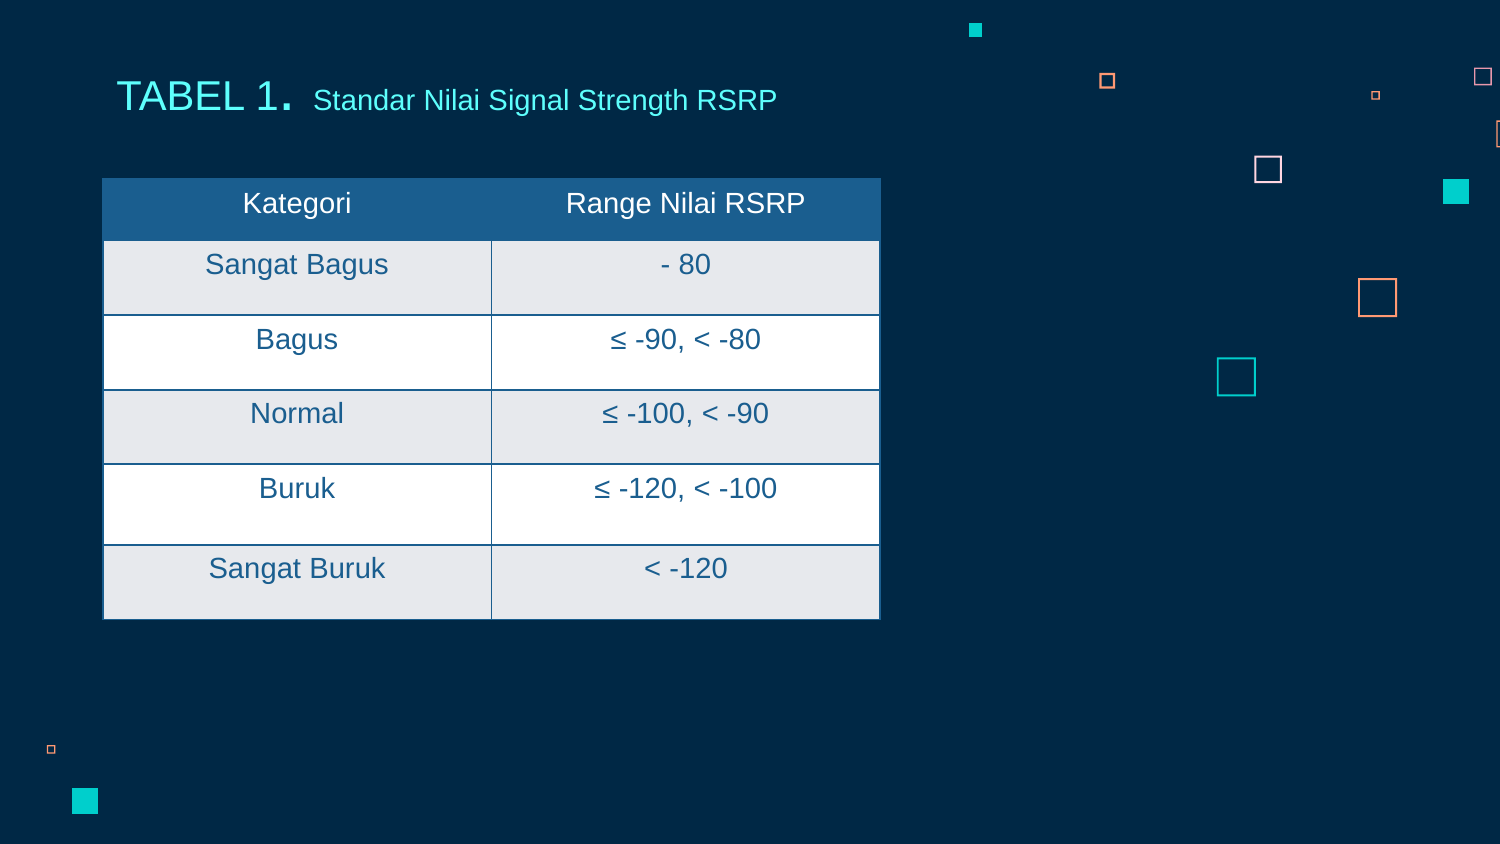

TABEL 1. Standar Nilai Signal Strength RSRP
| Kategori | Range Nilai RSRP |
| --- | --- |
| Sangat Bagus | - 80 |
| Bagus | ≤ -90, < -80 |
| Normal | ≤ -100, < -90 |
| Buruk | ≤ -120, < -100 |
| Sangat Buruk | < -120 |